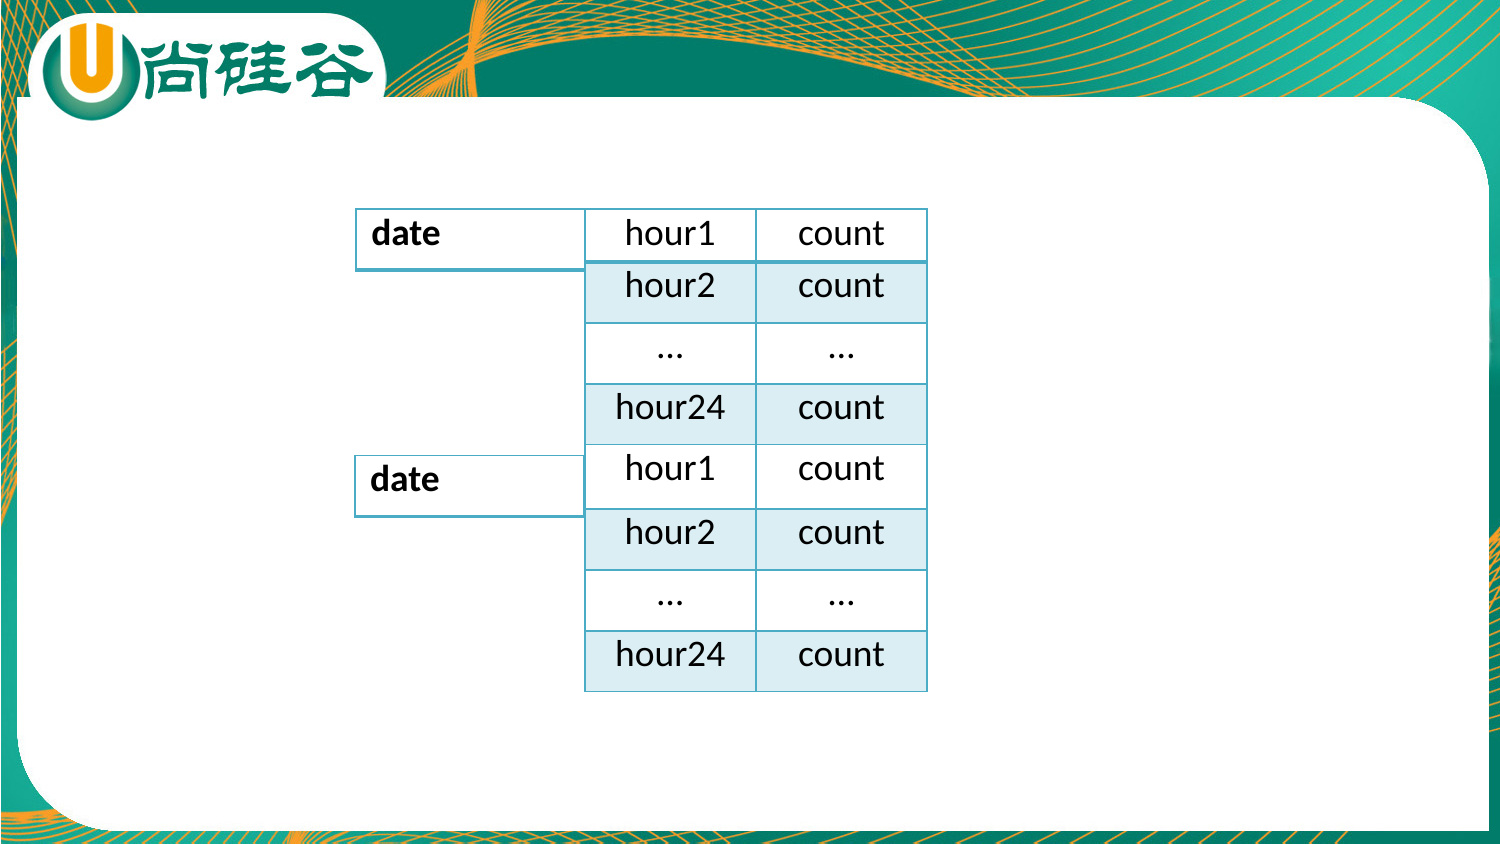

| date |
| --- |
| hour1 | count |
| --- | --- |
| hour2 | count |
| … | … |
| hour24 | count |
| hour1 | count |
| hour2 | count |
| … | … |
| hour24 | count |
| date |
| --- |